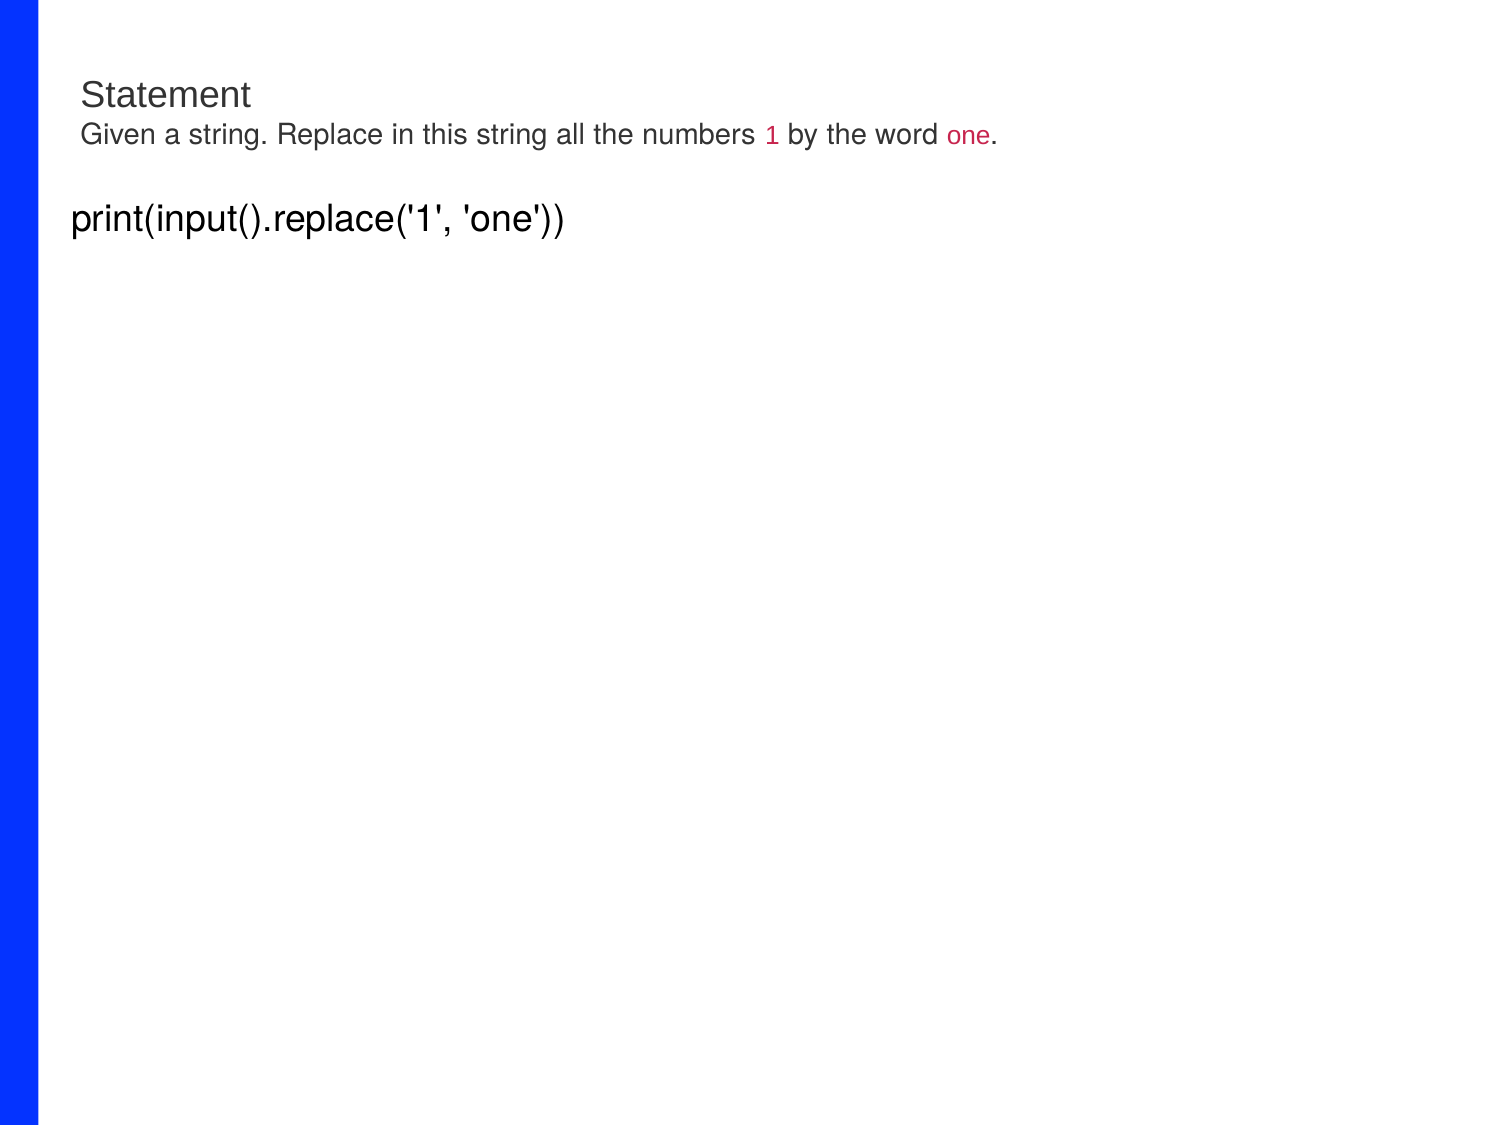

Statement
Given a string. Replace in this string all the numbers 1 by the word one.
print(input().replace('1', 'one'))